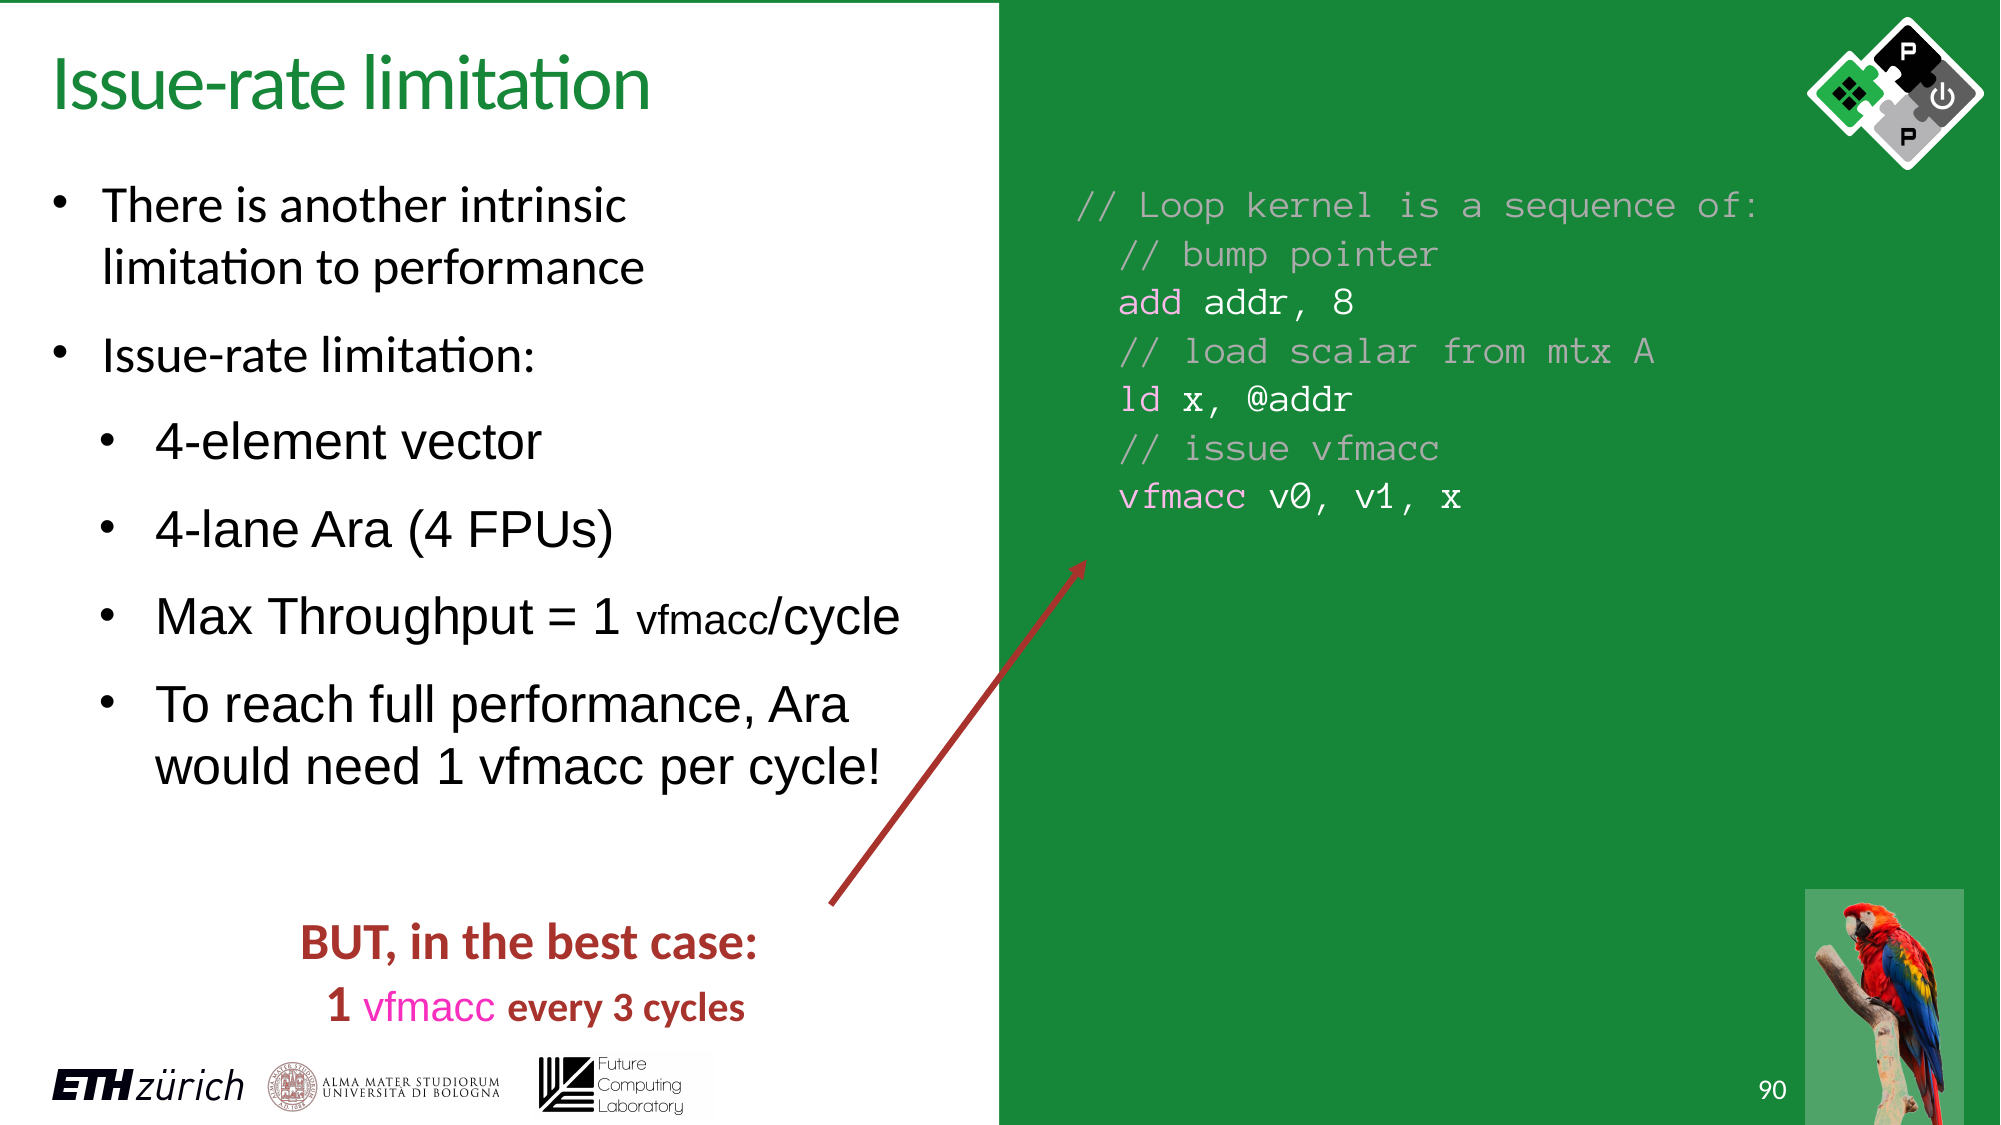

# Issue-rate limitation
There is another intrinsic 
limitation to performance
Issue-rate limitation:
4-element vector
4-lane Ara (4 FPUs)
Max Throughput = 1 vfmacc/cycle
To reach full performance, Ara would need 1 vfmacc per cycle!

BUT, in the best case:
1 vfmacc every 3 cycles
// Loop kernel is a sequence of:
  // bump pointer
  add addr, 8
  // load scalar from mtx A
  ld x, @addr
  // issue vfmacc
  vfmacc v0, v1, x

90